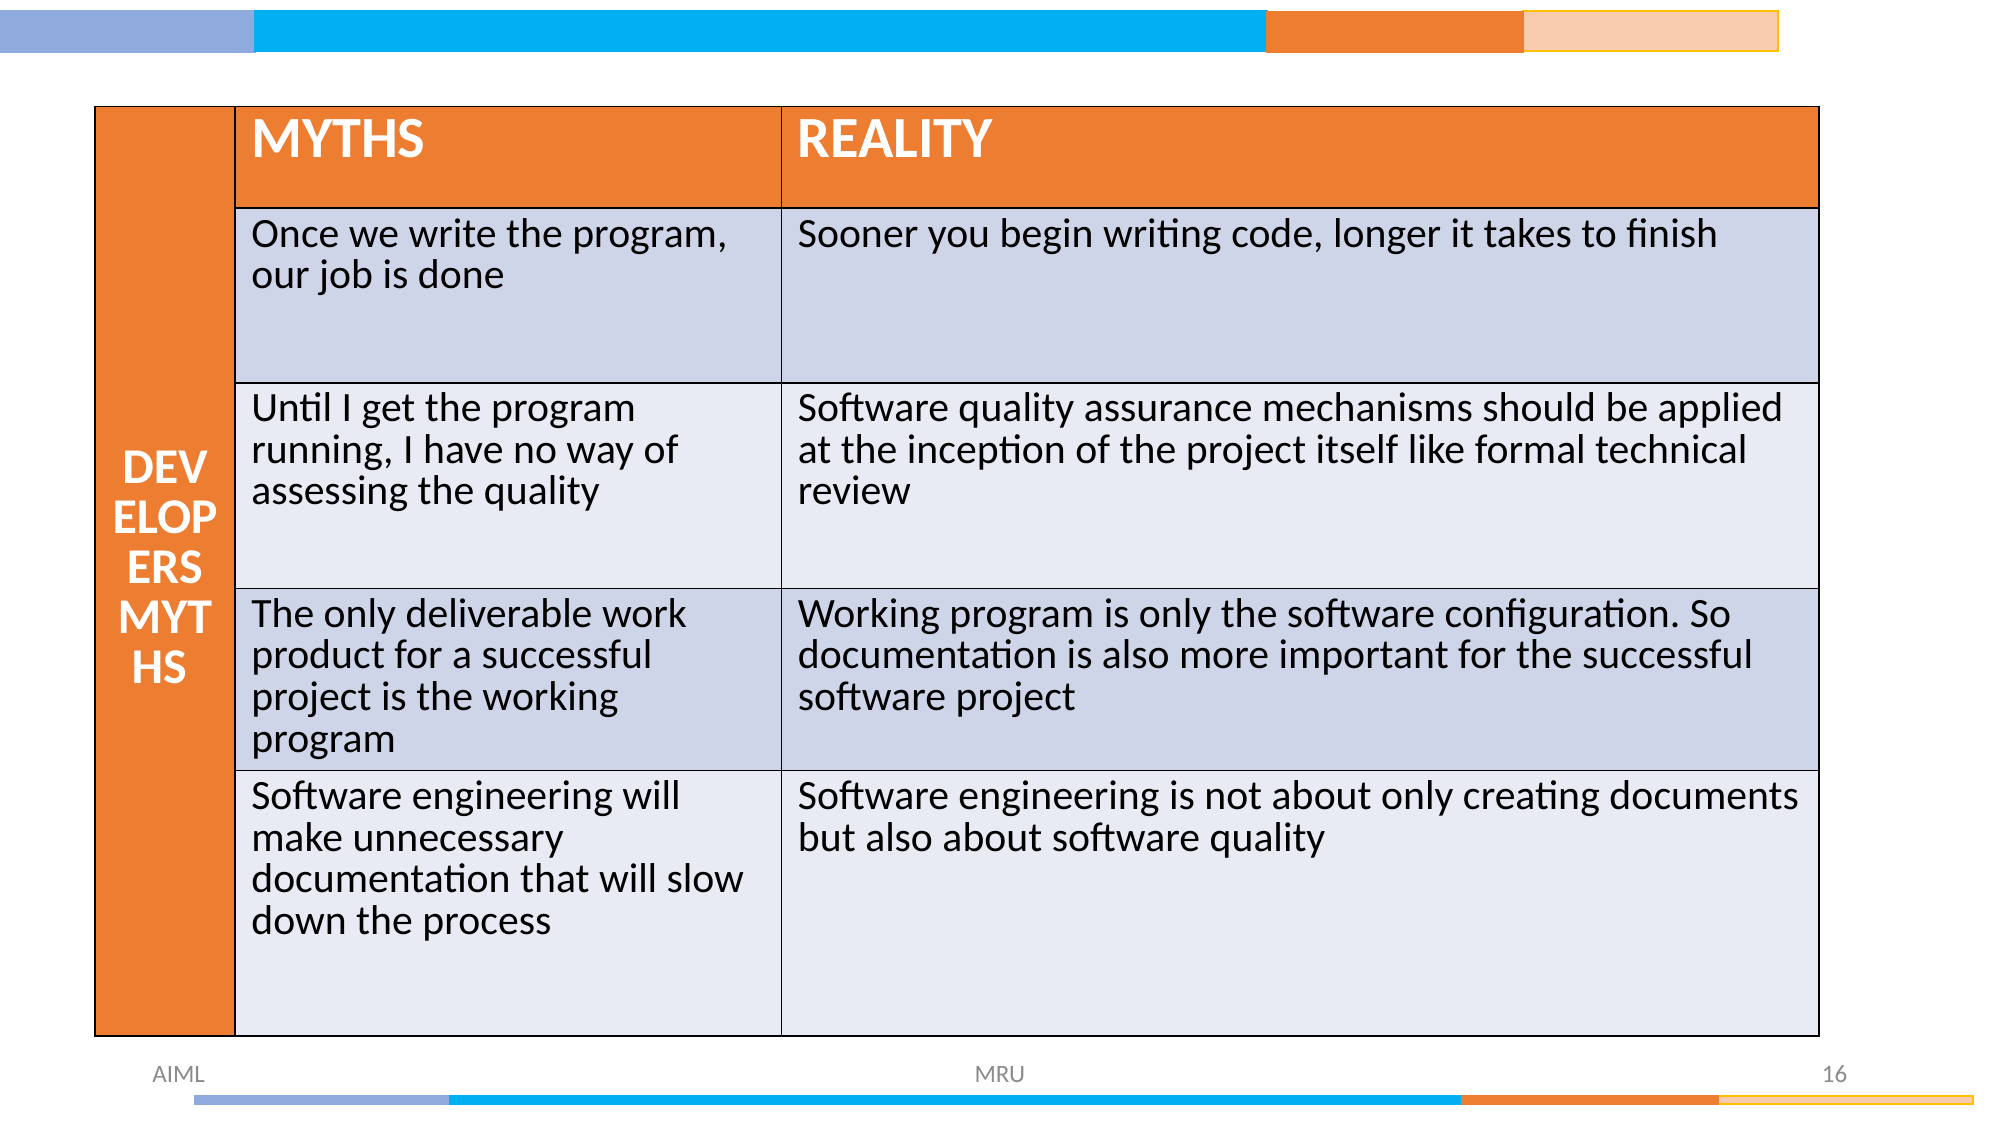

| DEVELOPERS MYTHS | MYTHS | REALITY |
| --- | --- | --- |
|  | Once we write the program, our job is done | Sooner you begin writing code, longer it takes to finish |
|  | Until I get the program running, I have no way of assessing the quality | Software quality assurance mechanisms should be applied at the inception of the project itself like formal technical review |
|  | The only deliverable work product for a successful project is the working program | Working program is only the software configuration. So documentation is also more important for the successful software project |
|  | Software engineering will make unnecessary documentation that will slow down the process | Software engineering is not about only creating documents but also about software quality |
AIML
MRU
16